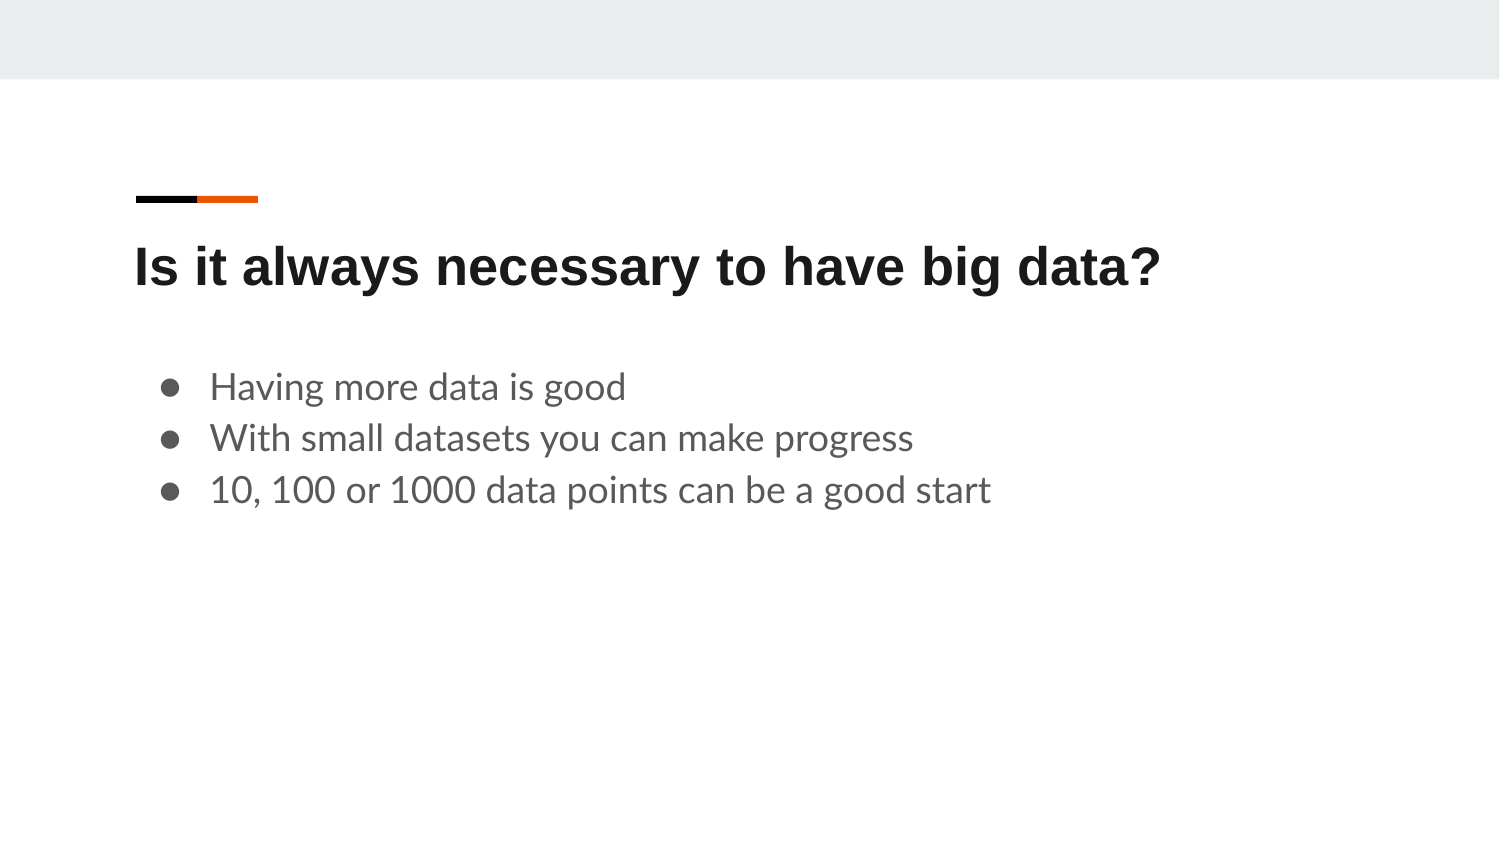

Is it always necessary to have big data?
Having more data is good
With small datasets you can make progress
10, 100 or 1000 data points can be a good start